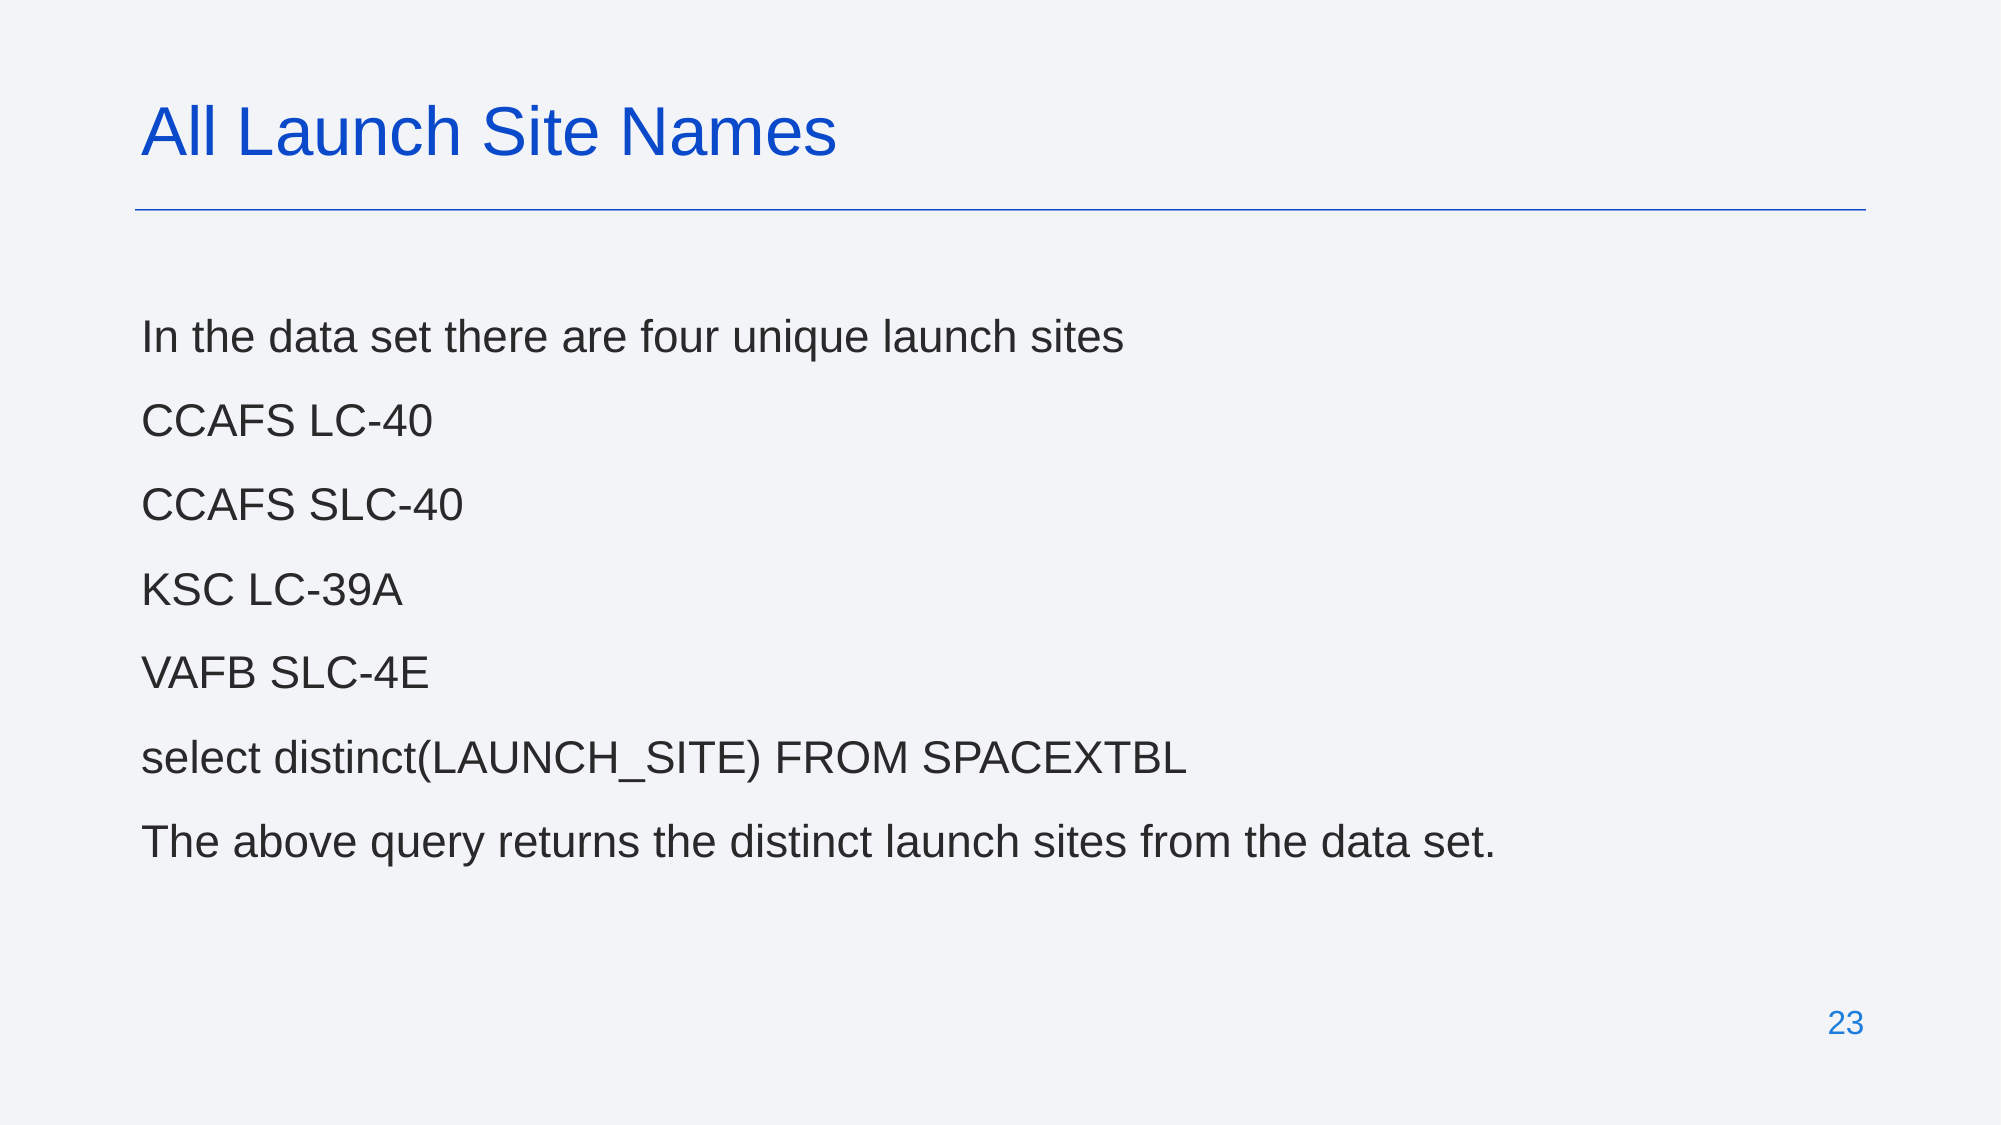

All Launch Site Names
In the data set there are four unique launch sites
CCAFS LC-40
CCAFS SLC-40
KSC LC-39A
VAFB SLC-4E
select distinct(LAUNCH_SITE) FROM SPACEXTBL
The above query returns the distinct launch sites from the data set.
23